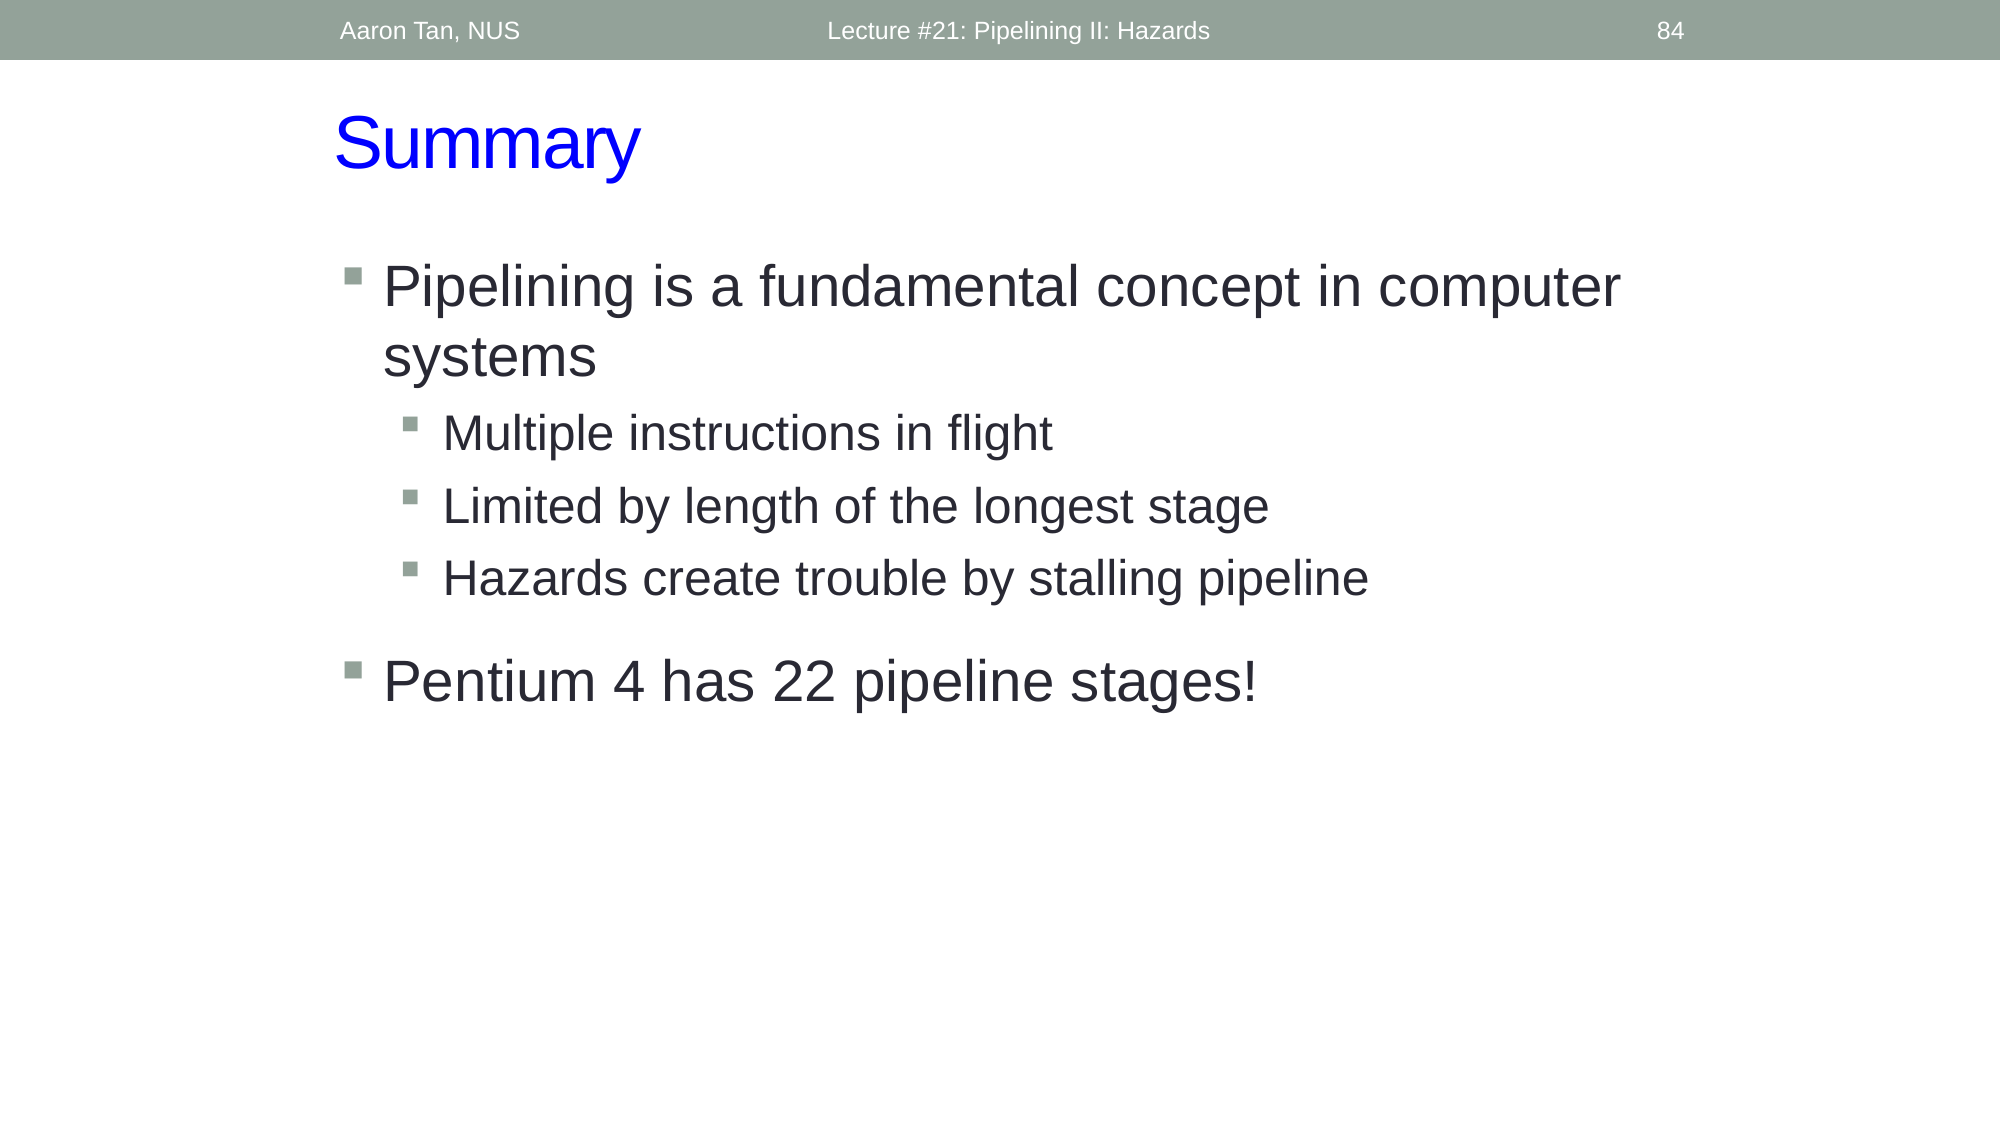

Aaron Tan, NUS
Lecture #21: Pipelining II: Hazards
84
# Summary
Pipelining is a fundamental concept in computer systems
Multiple instructions in flight
Limited by length of the longest stage
Hazards create trouble by stalling pipeline
Pentium 4 has 22 pipeline stages!